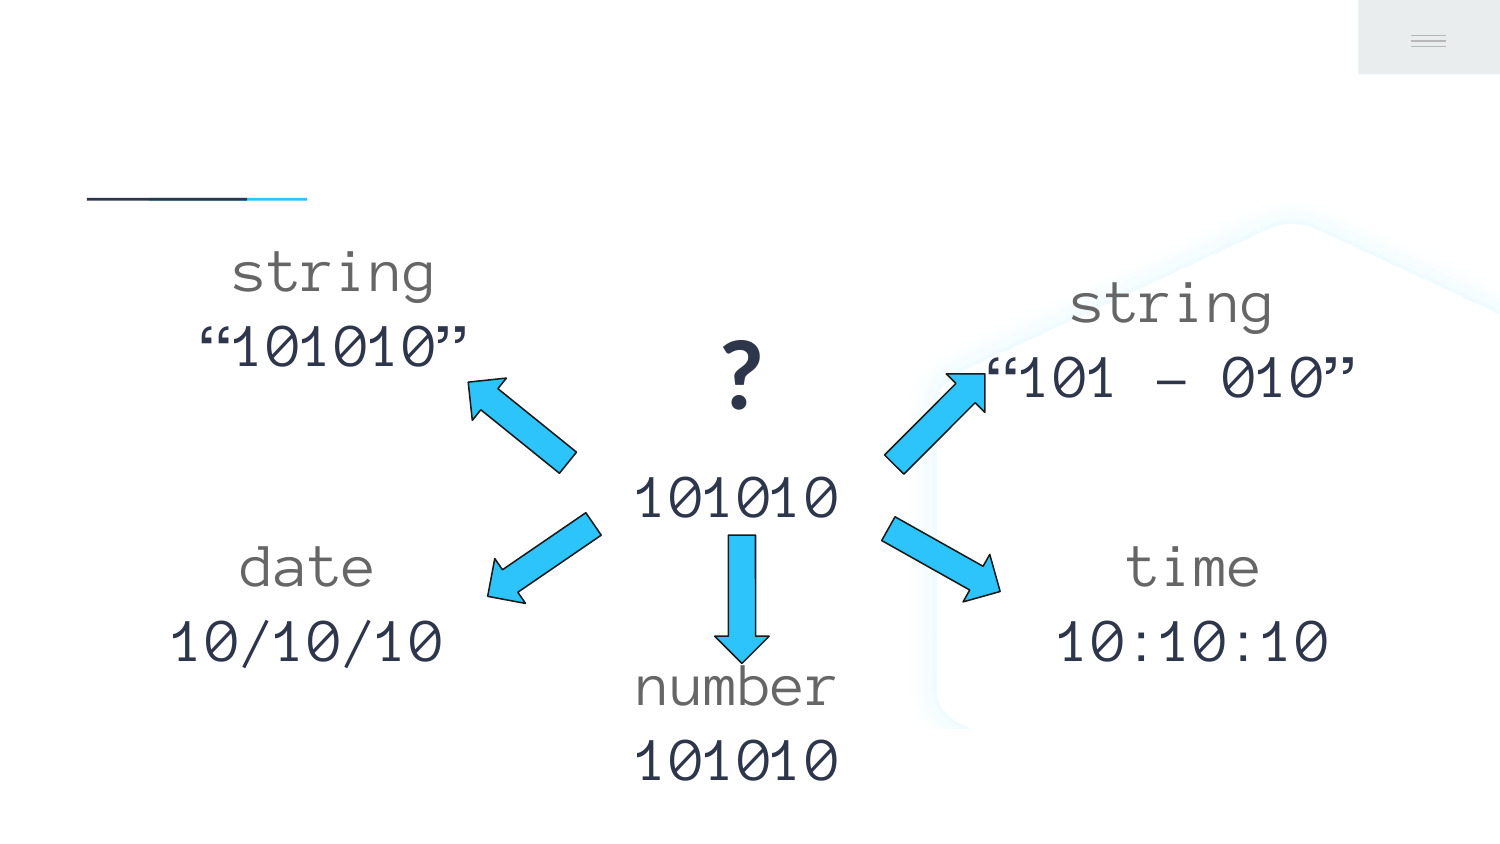

string
“101010”
string
“101 - 010”
?

101010

date
10/10/10
time
10:10:10

number
101010